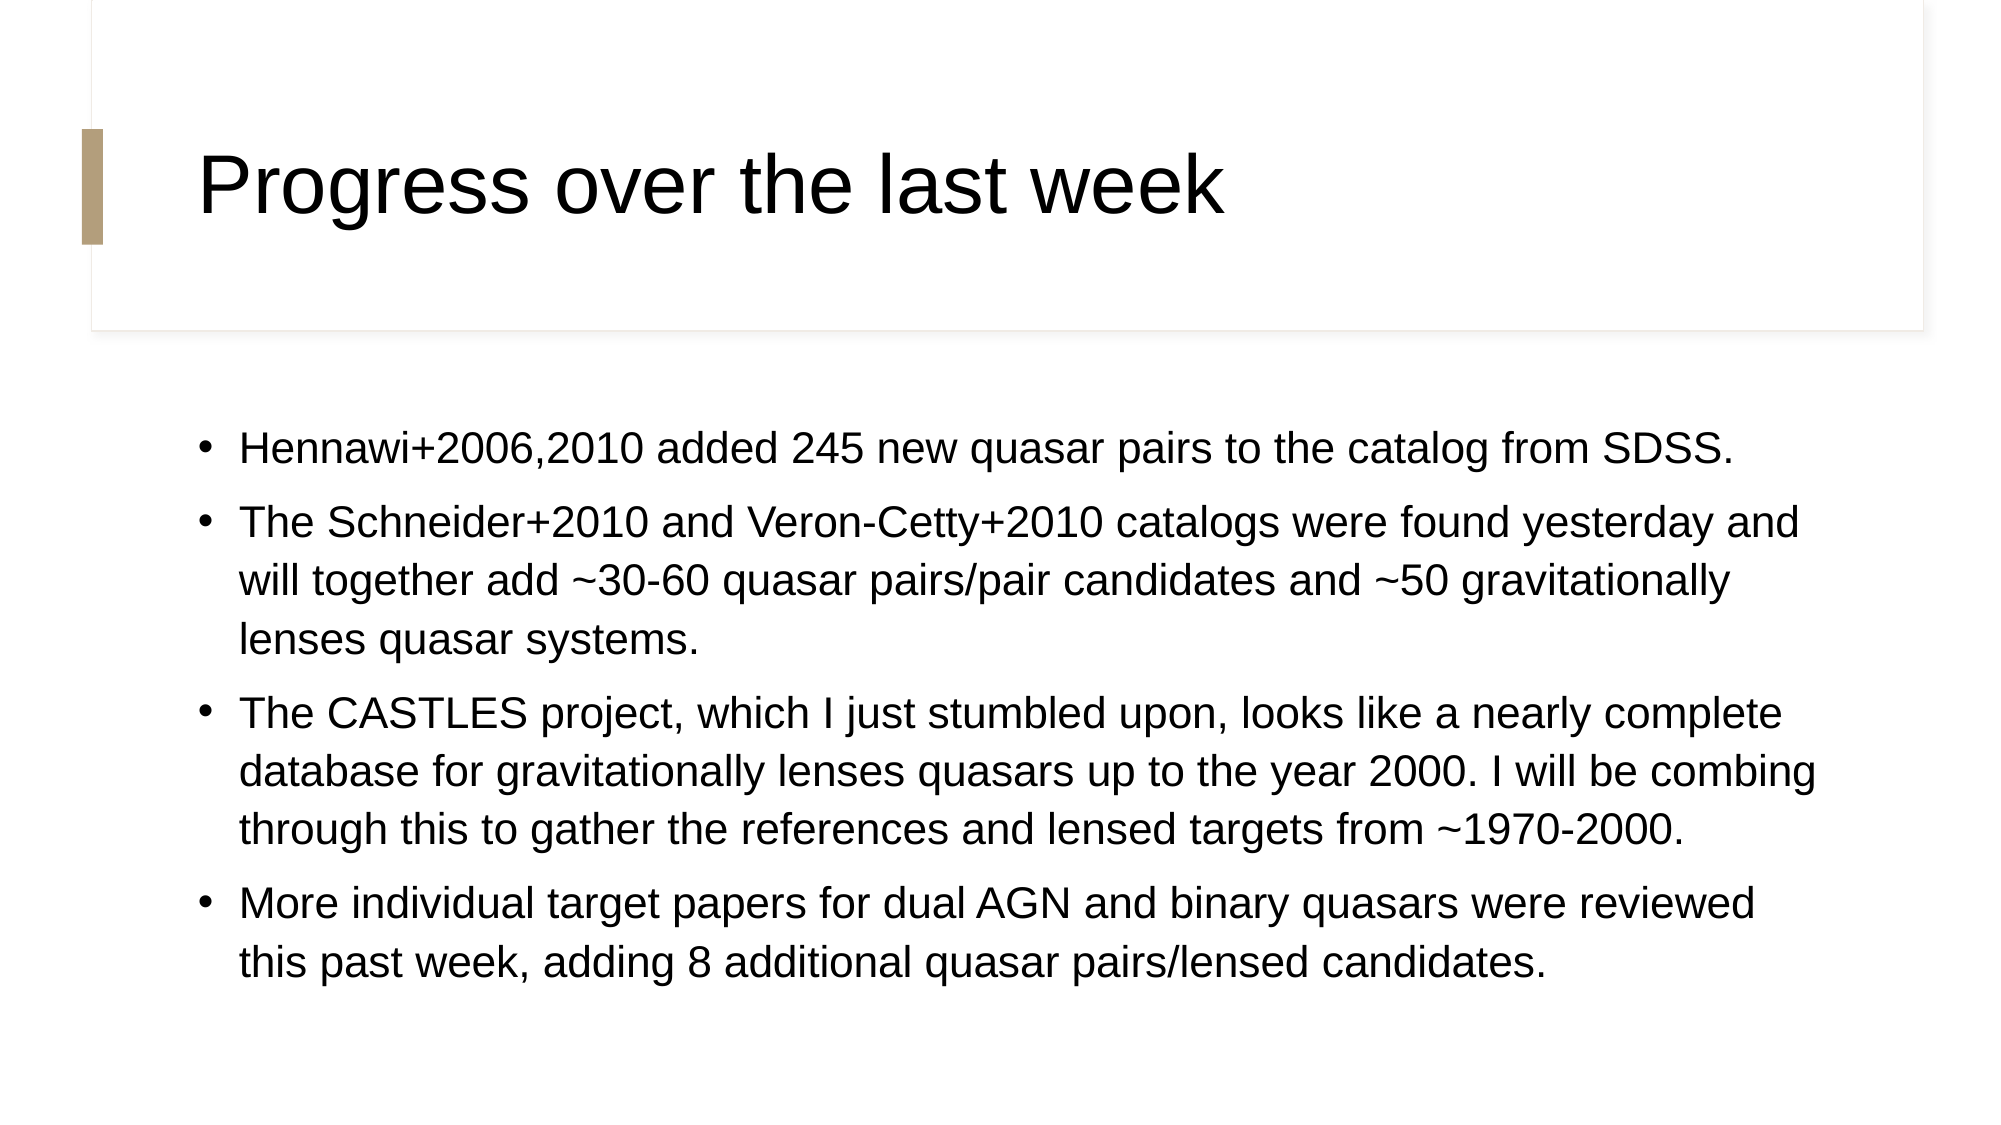

# Progress over the last week
Hennawi+2006,2010 added 245 new quasar pairs to the catalog from SDSS.
The Schneider+2010 and Veron-Cetty+2010 catalogs were found yesterday and will together add ~30-60 quasar pairs/pair candidates and ~50 gravitationally lenses quasar systems.
The CASTLES project, which I just stumbled upon, looks like a nearly complete database for gravitationally lenses quasars up to the year 2000. I will be combing through this to gather the references and lensed targets from ~1970-2000.
More individual target papers for dual AGN and binary quasars were reviewed this past week, adding 8 additional quasar pairs/lensed candidates.